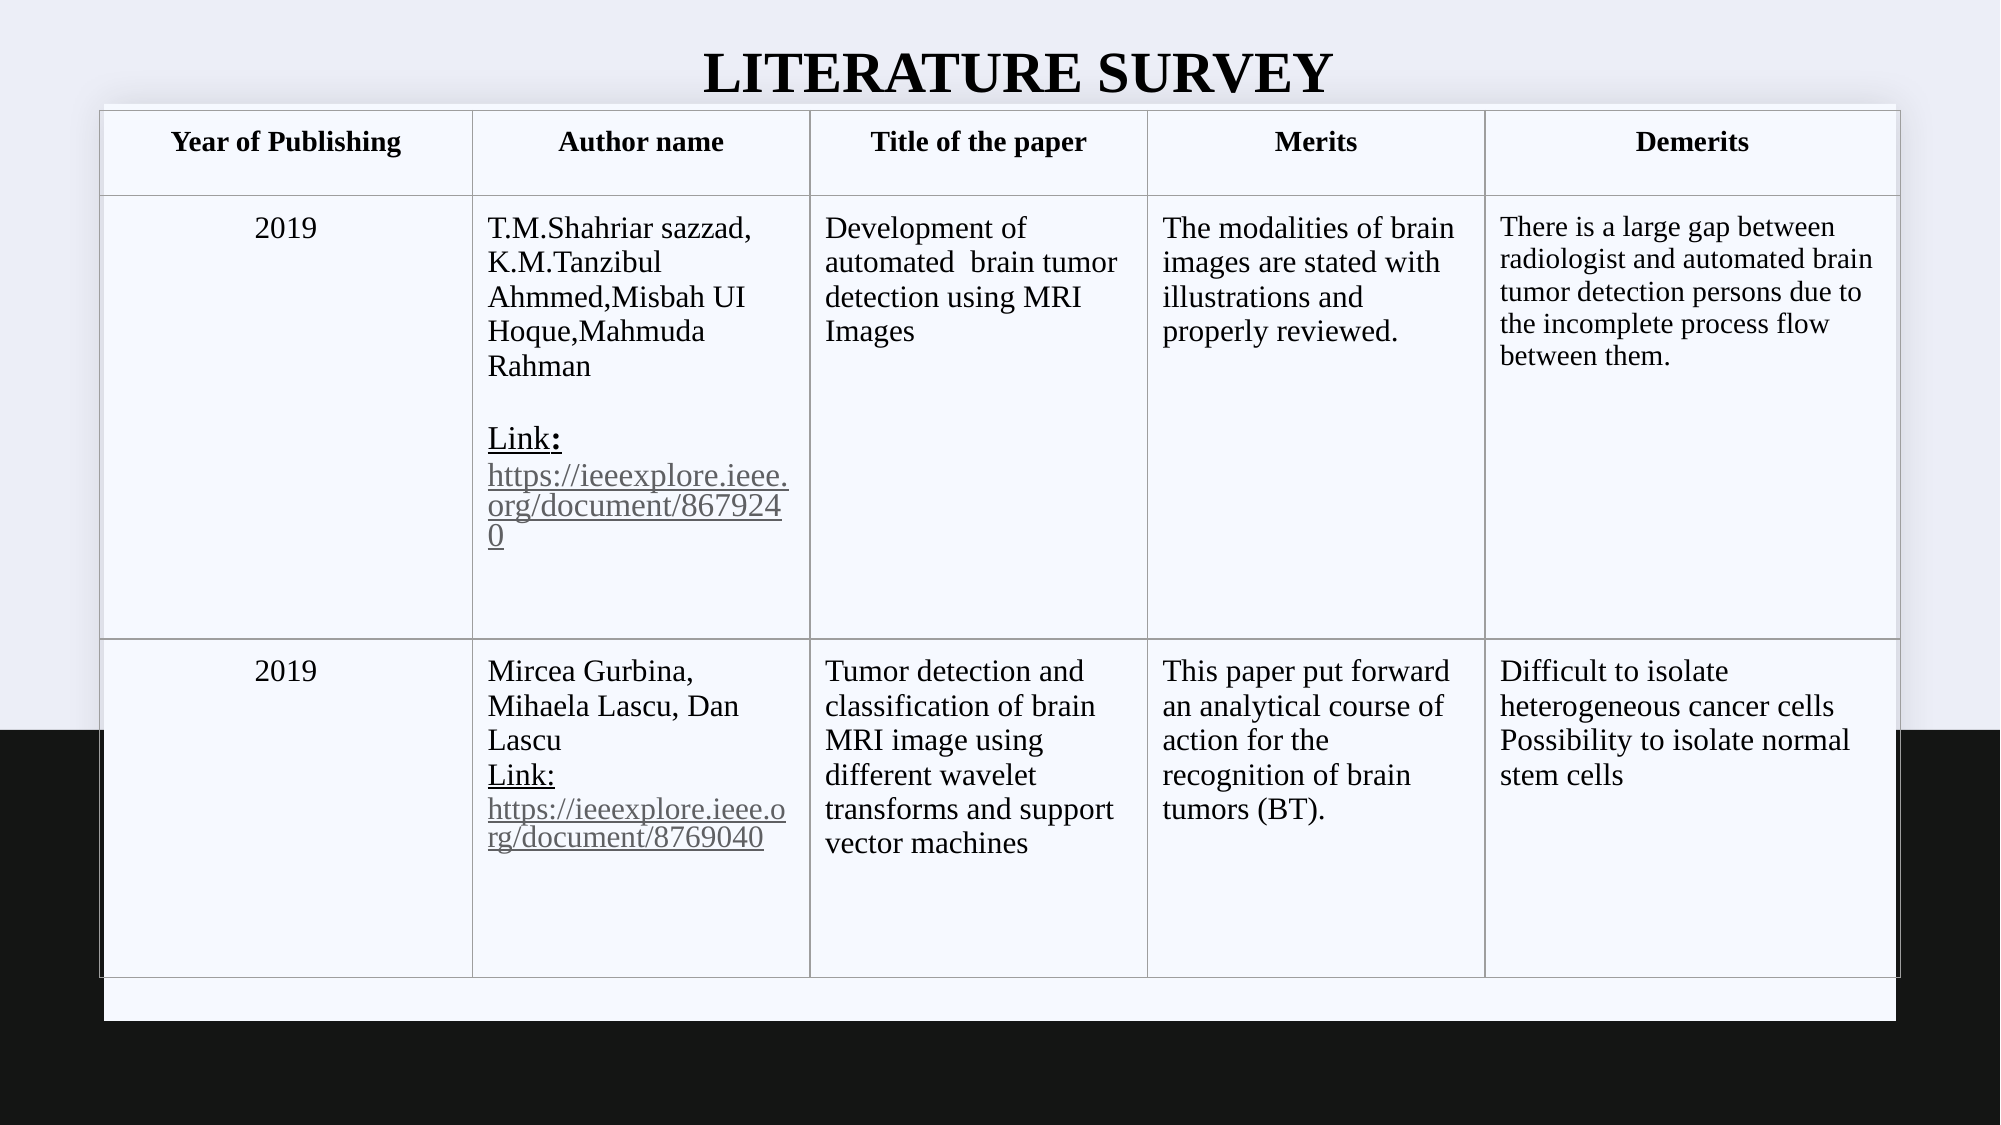

LITERATURE SURVEY
| Year of Publishing | Author name | Title of the paper | Merits | Demerits |
| --- | --- | --- | --- | --- |
| 2019 | T.M.Shahriar sazzad, K.M.Tanzibul Ahmmed,Misbah UI Hoque,Mahmuda Rahman Link: https://ieeexplore.ieee.org/document/8679240 | Development of automated brain tumor detection using MRI Images | The modalities of brain images are stated with illustrations and properly reviewed. | There is a large gap between radiologist and automated brain tumor detection persons due to the incomplete process flow between them. |
| 2019 | Mircea Gurbina, Mihaela Lascu, Dan Lascu Link: https://ieeexplore.ieee.org/document/8769040 | Tumor detection and classification of brain MRI image using different wavelet transforms and support vector machines | This paper put forward an analytical course of action for the recognition of brain tumors (BT). | Difficult to isolate heterogeneous cancer cells Possibility to isolate normal stem cells |